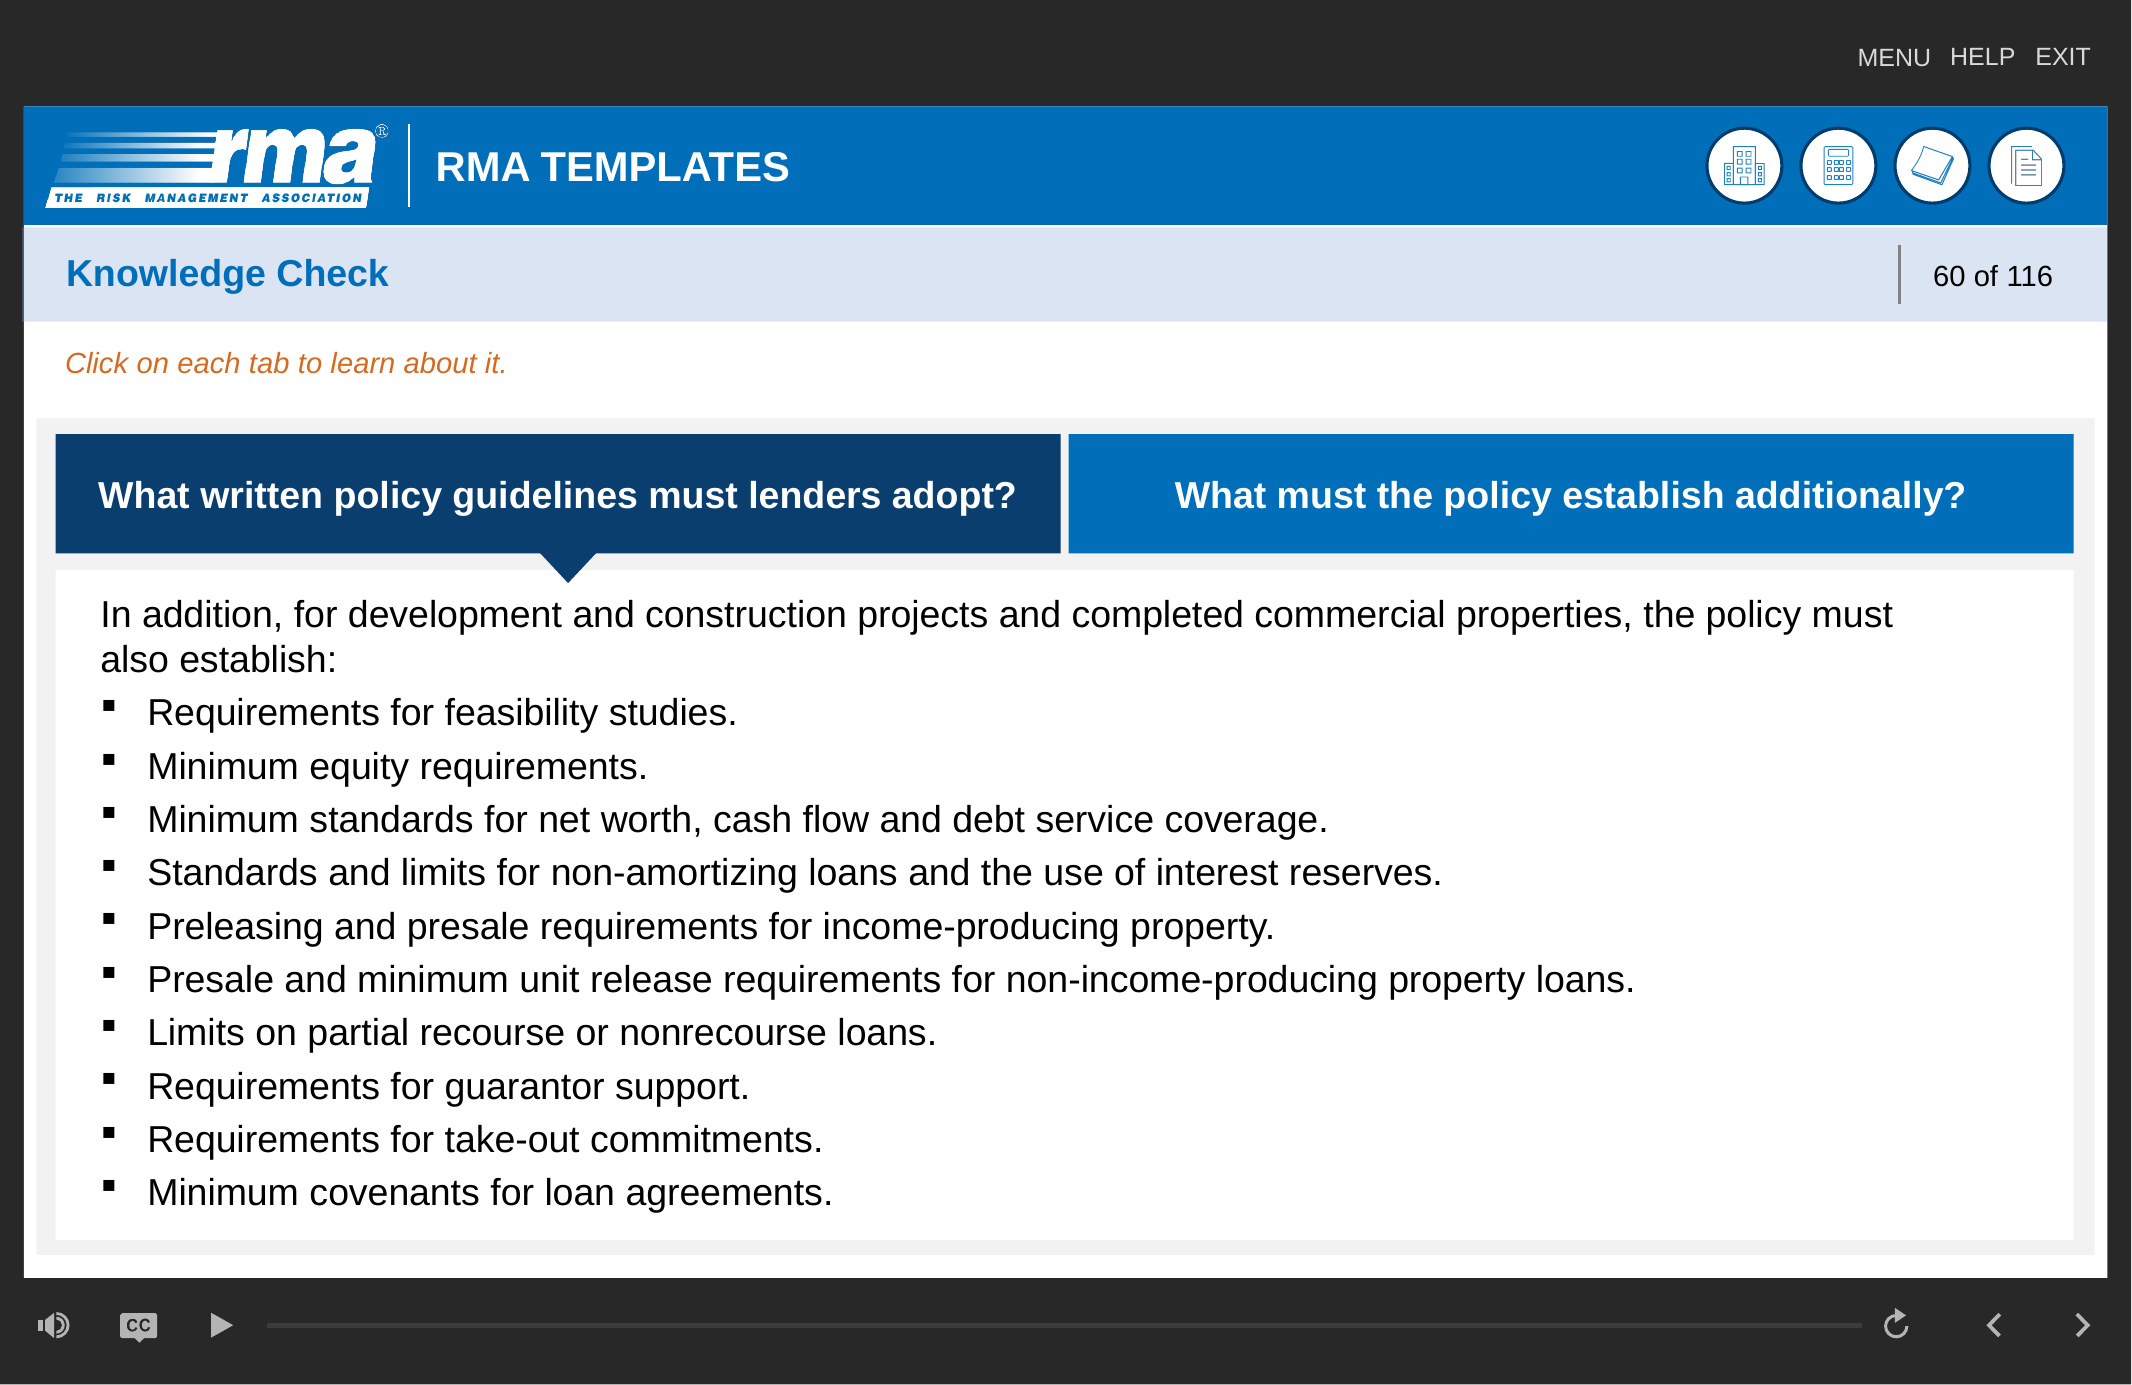

# Knowledge Check
60 of 116
Click on each tab to learn about it.

What written policy guidelines must lenders adopt?
What must the policy establish additionally?

In addition, for development and construction projects and completed commercial properties, the policy must
also establish:
Requirements for feasibility studies.
Minimum equity requirements.
Minimum standards for net worth, cash flow and debt service coverage.
Standards and limits for non-amortizing loans and the use of interest reserves.
Preleasing and presale requirements for income-producing property.
Presale and minimum unit release requirements for non-income-producing property loans.
Limits on partial recourse or nonrecourse loans.
Requirements for guarantor support.
Requirements for take-out commitments.
Minimum covenants for loan agreements.